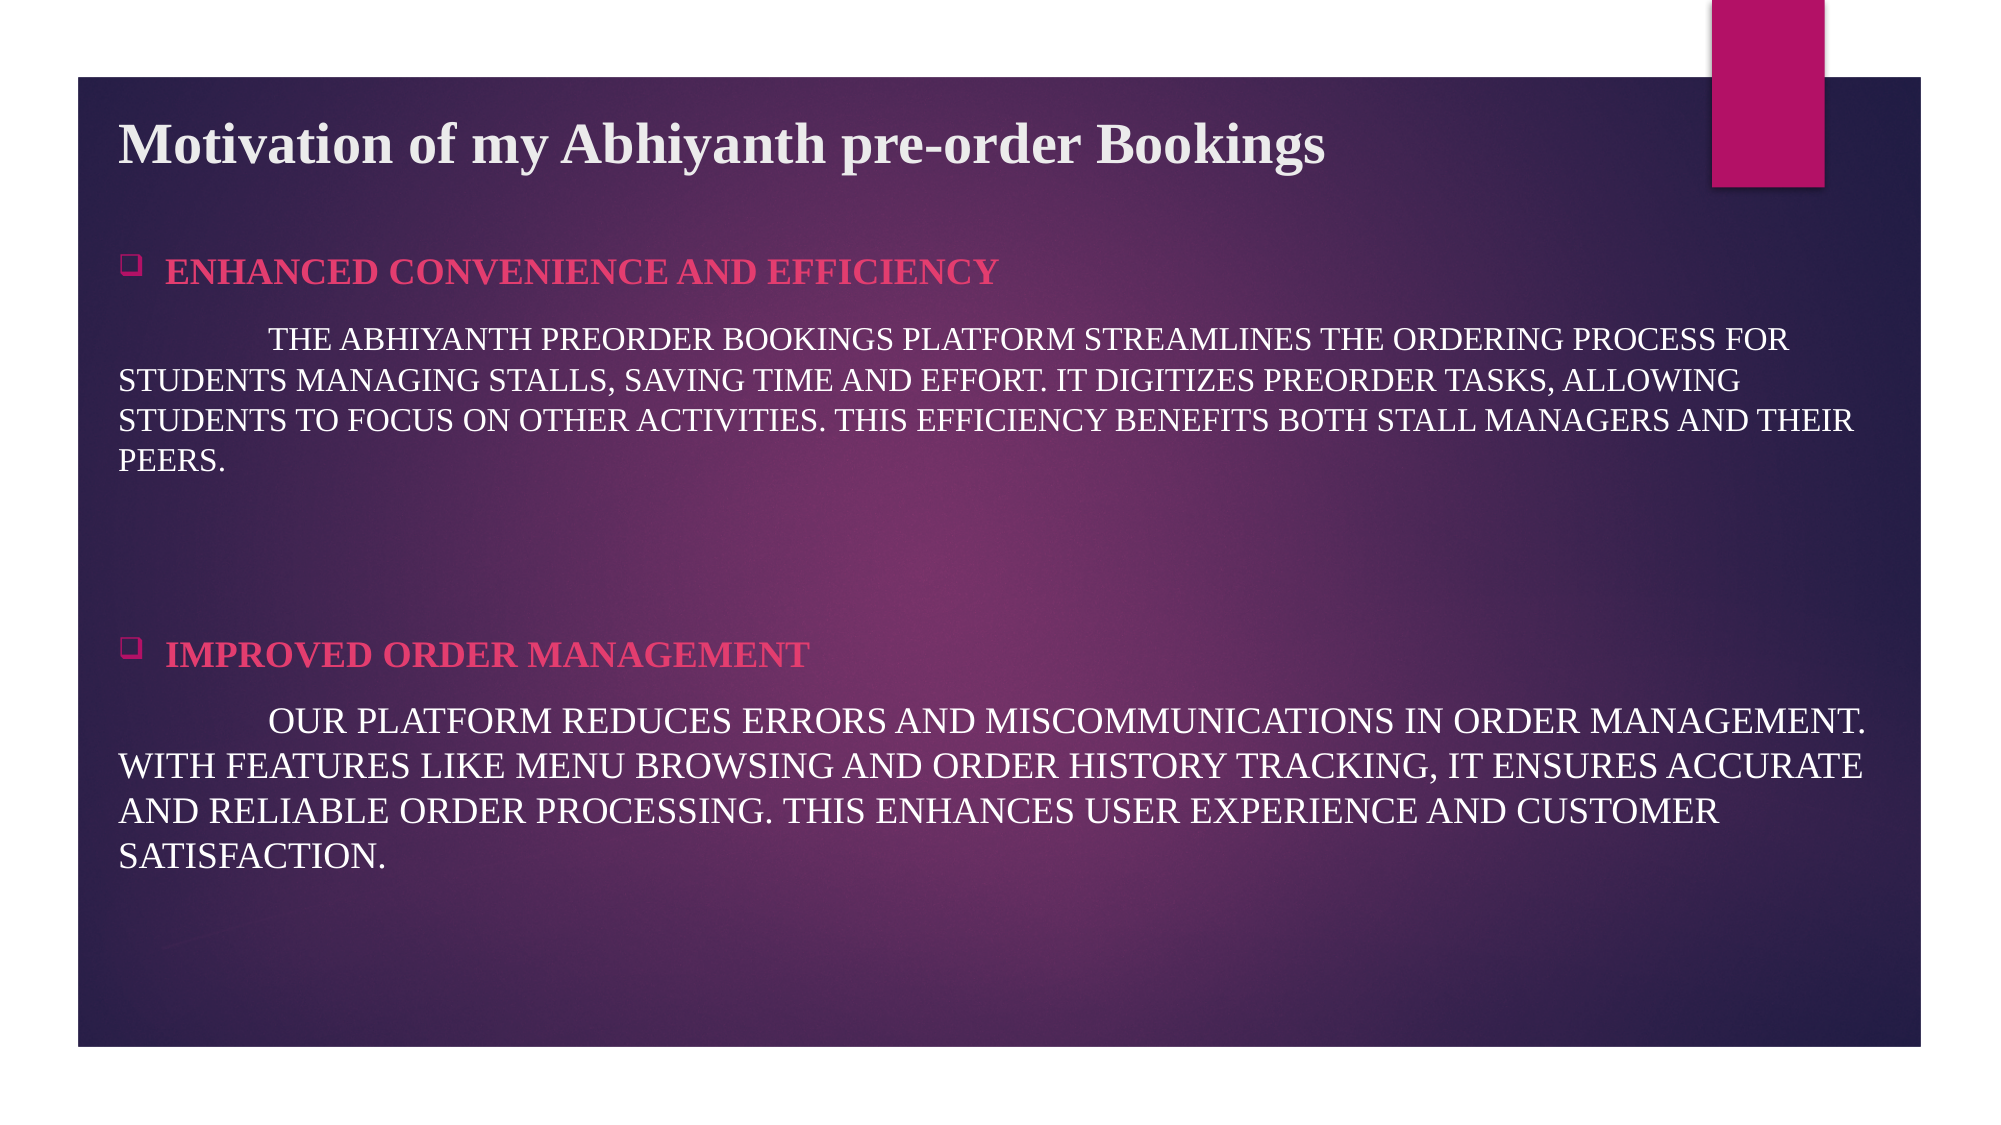

# Motivation of my Abhiyanth pre-order Bookings
Enhanced Convenience and Efficiency
	The Abhiyanth Preorder Bookings platform streamlines the ordering process for students managing stalls, saving time and effort. It digitizes preorder tasks, allowing students to focus on other activities. This efficiency benefits both stall managers and their peers.

Improved Order Management
	Our platform reduces errors and miscommunications in order management. With features like menu browsing and order history tracking, it ensures accurate and reliable order processing. This enhances user experience and customer satisfaction.